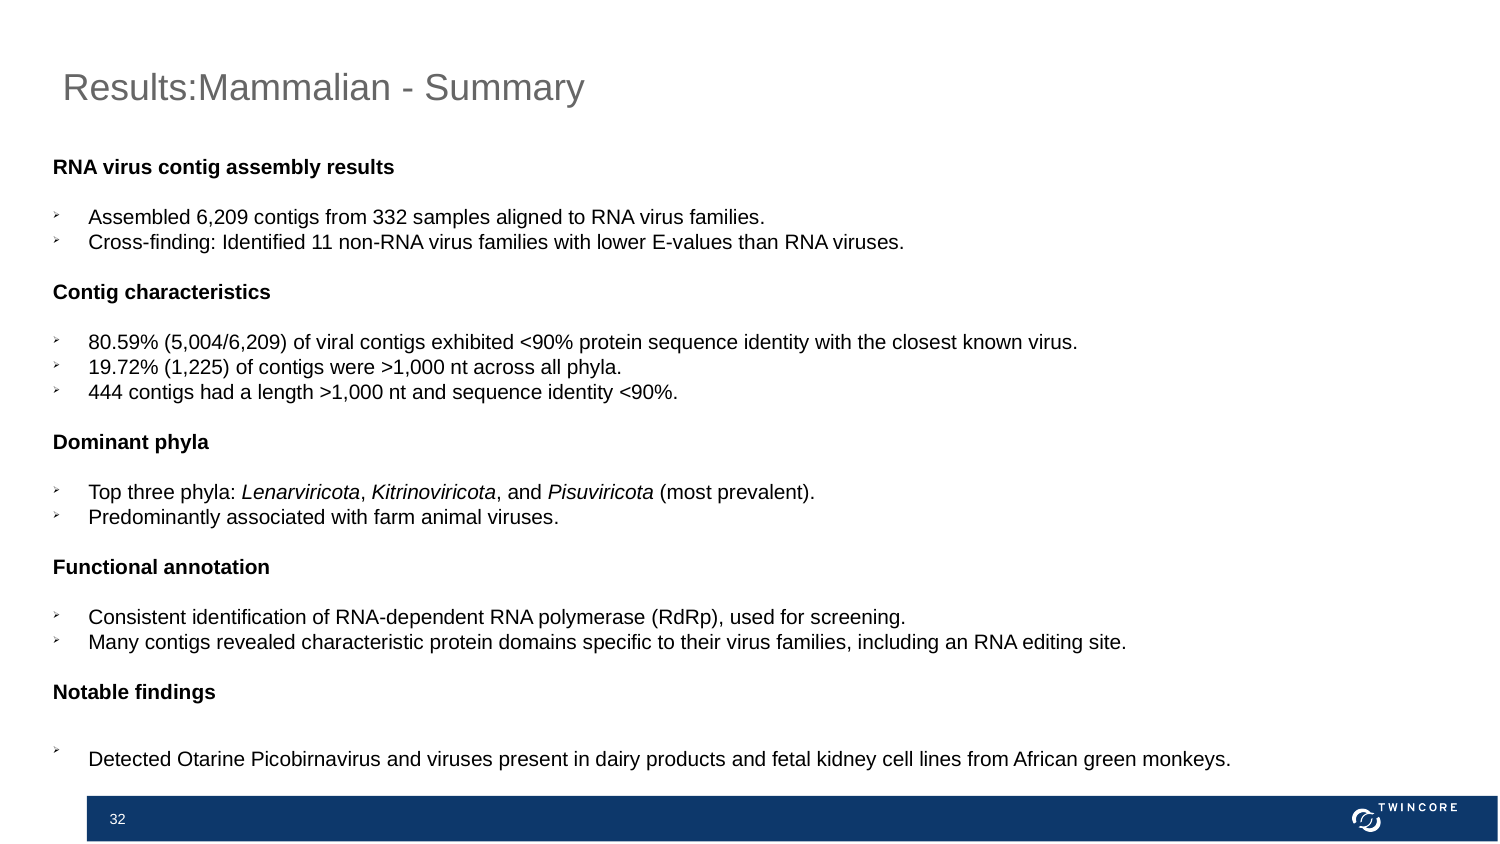

Results:Mammalian - Summary
RNA virus contig assembly results

Assembled 6,209 contigs from 332 samples aligned to RNA virus families.
Cross-finding: Identified 11 non-RNA virus families with lower E-values than RNA viruses.

Contig characteristics

80.59% (5,004/6,209) of viral contigs exhibited <90% protein sequence identity with the closest known virus.
19.72% (1,225) of contigs were >1,000 nt across all phyla.
444 contigs had a length >1,000 nt and sequence identity <90%.

Dominant phyla

Top three phyla: Lenarviricota, Kitrinoviricota, and Pisuviricota (most prevalent).
Predominantly associated with farm animal viruses.

Functional annotation

Consistent identification of RNA-dependent RNA polymerase (RdRp), used for screening.
Many contigs revealed characteristic protein domains specific to their virus families, including an RNA editing site.

Notable findings

Detected Otarine Picobirnavirus and viruses present in dairy products and fetal kidney cell lines from African green monkeys.